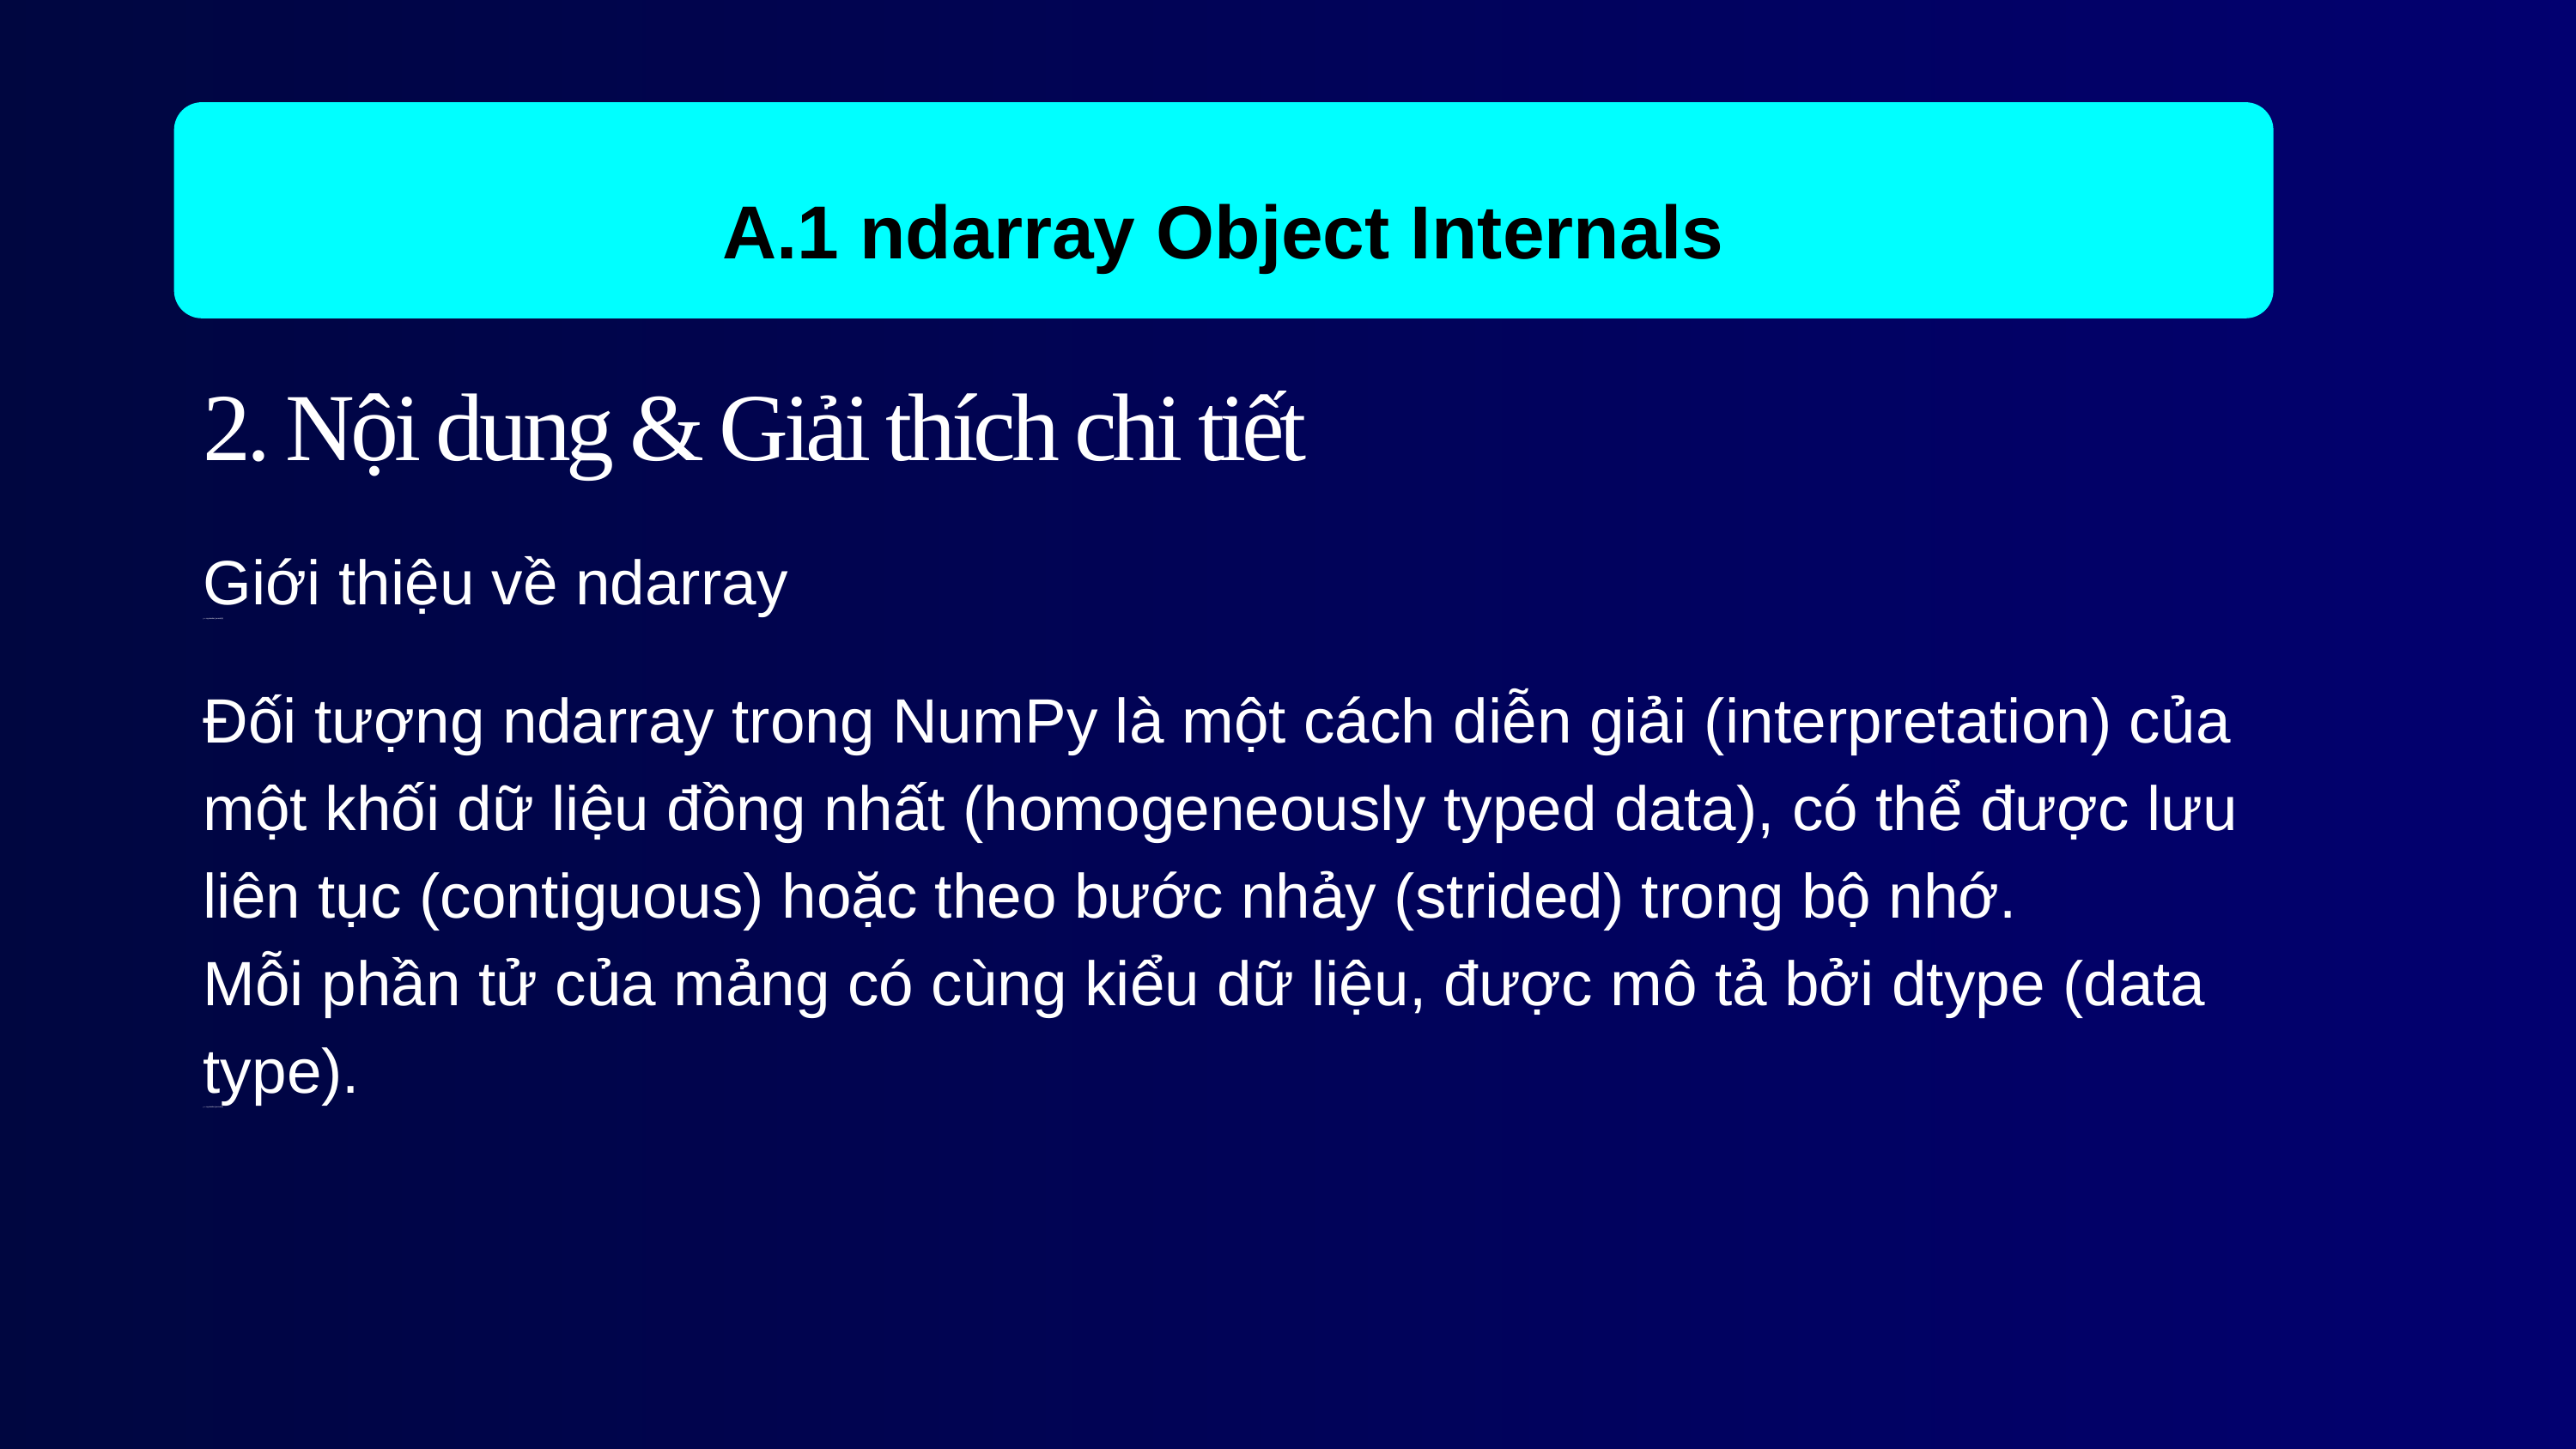

A.1 ndarray Object Internals

2. Nội dung & Giải thích chi tiết
Giới thiệu về ndarray
y = rng.standard_normal(N)
Đối tượng ndarray trong NumPy là một cách diễn giải (interpretation) của một khối dữ liệu đồng nhất (homogeneously typed data), có thể được lưu liên tục (contiguous) hoặc theo bước nhảy (strided) trong bộ nhớ.
Mỗi phần tử của mảng có cùng kiểu dữ liệu, được mô tả bởi dtype (data type).
y = rng.standard_normal(N)